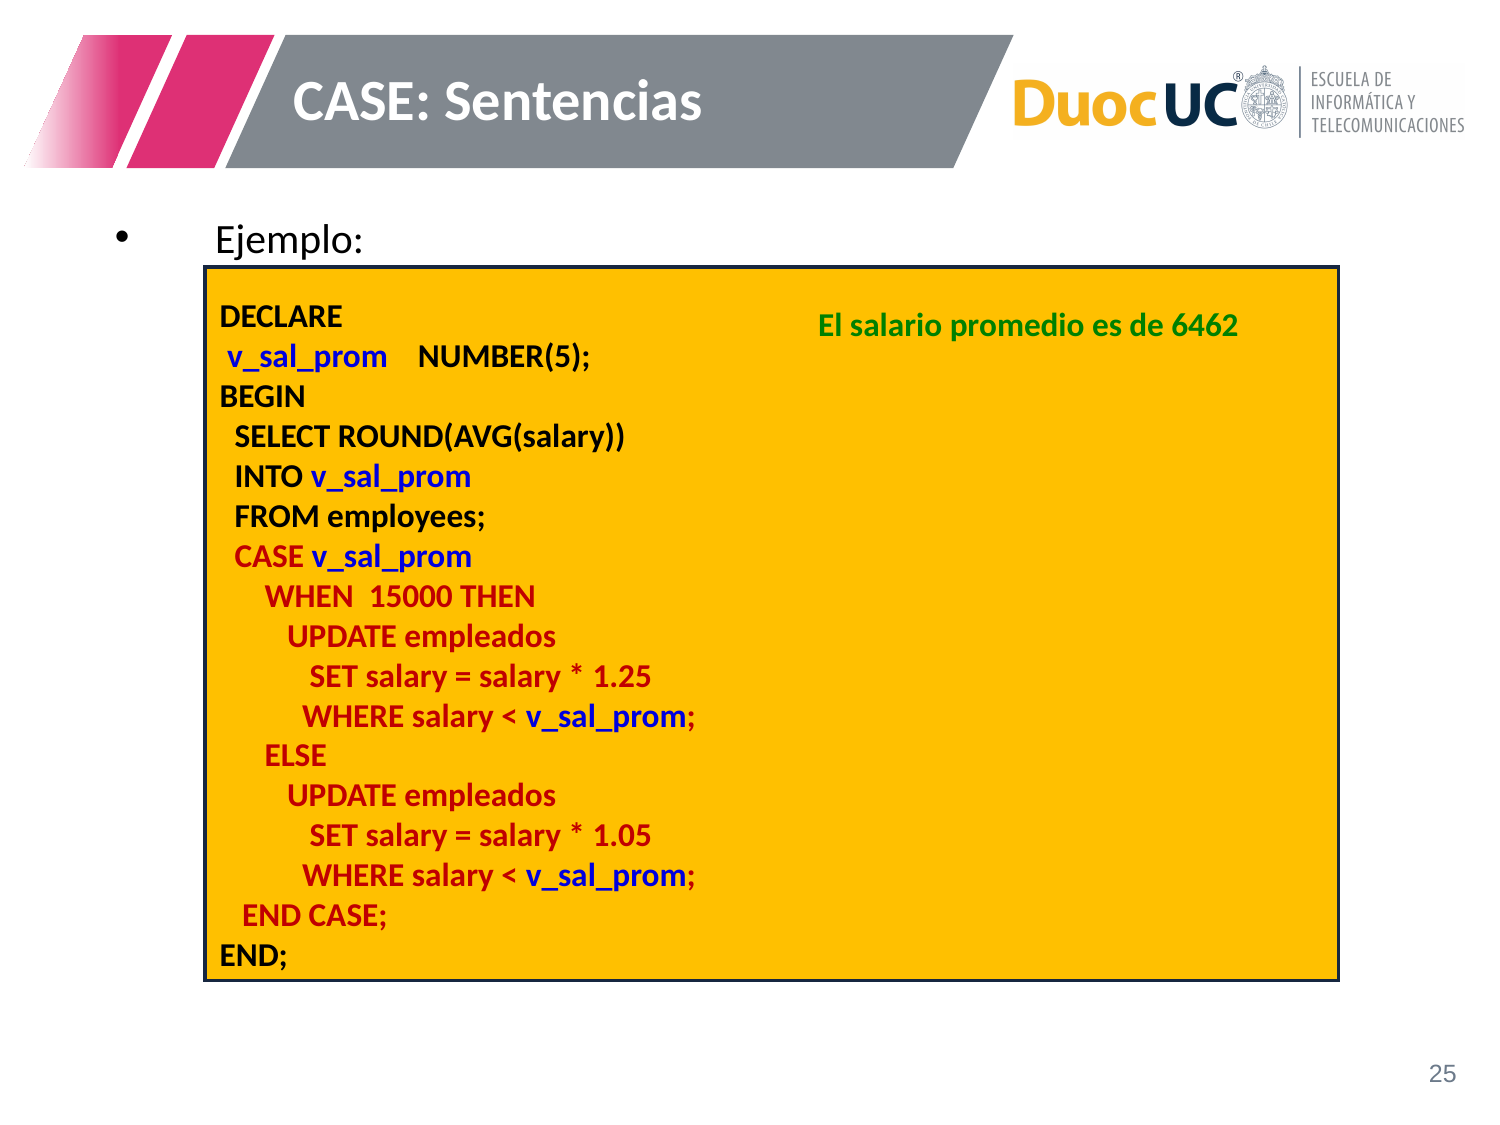

# CASE: Sentencias
Ejemplo:

DECLARE
 v_sal_prom    NUMBER(5);
BEGIN
  SELECT ROUND(AVG(salary))
  INTO v_sal_prom
  FROM employees;
  CASE v_sal_prom
      WHEN  15000 THEN
         UPDATE empleados
            SET salary = salary * 1.25
           WHERE salary < v_sal_prom;
      ELSE
         UPDATE empleados
            SET salary = salary * 1.05
           WHERE salary < v_sal_prom;
   END CASE;
END;
El salario promedio es de 6462